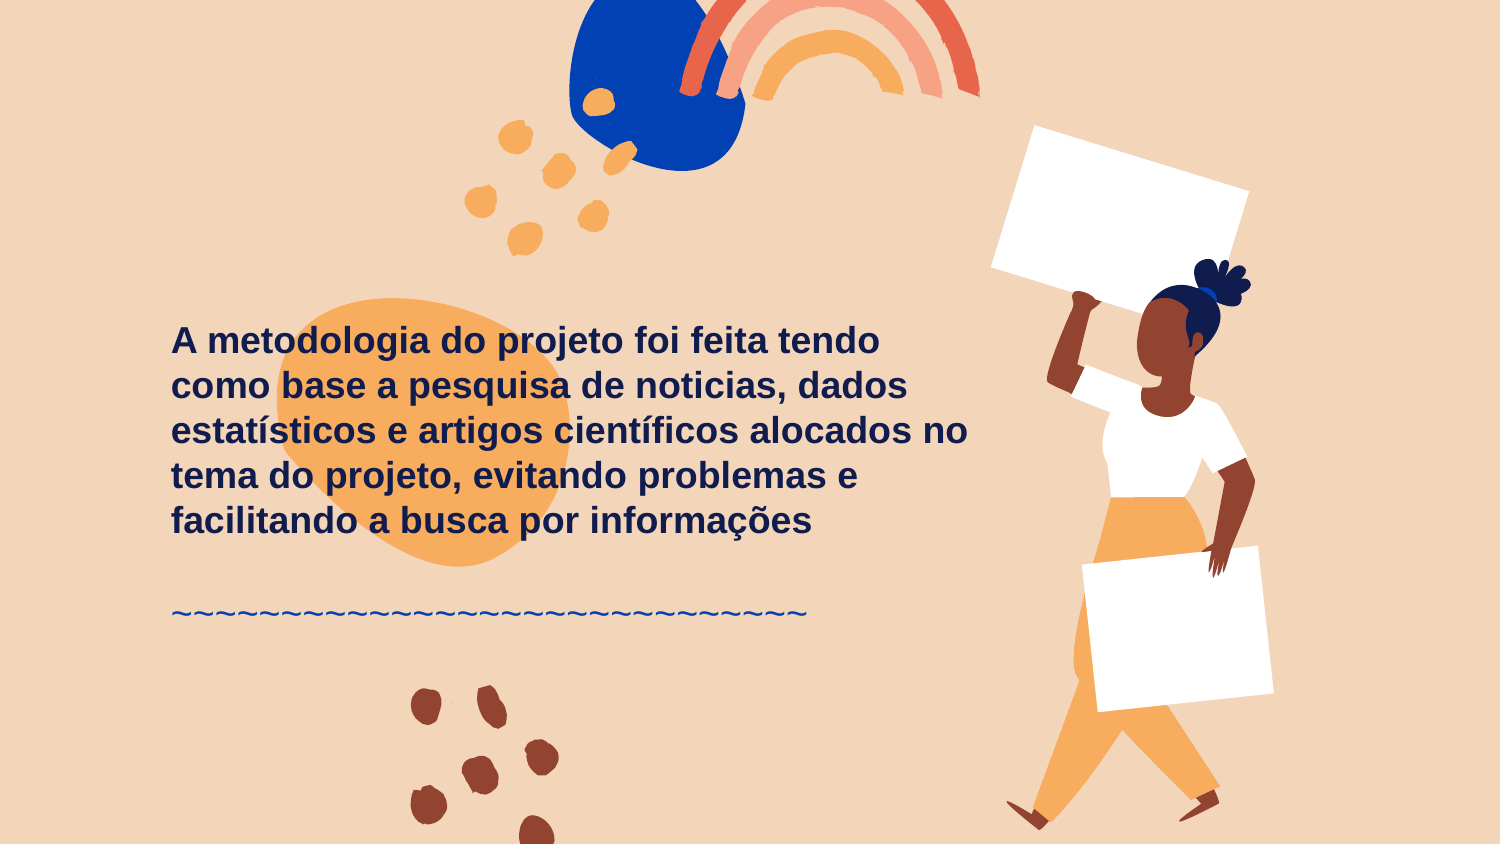

A metodologia do projeto foi feita tendo como base a pesquisa de noticias, dados estatísticos e artigos científicos alocados no tema do projeto, evitando problemas e facilitando a busca por informações
# ~~~~~~~~~~~~~~~~~~~~~~~~~~~~~